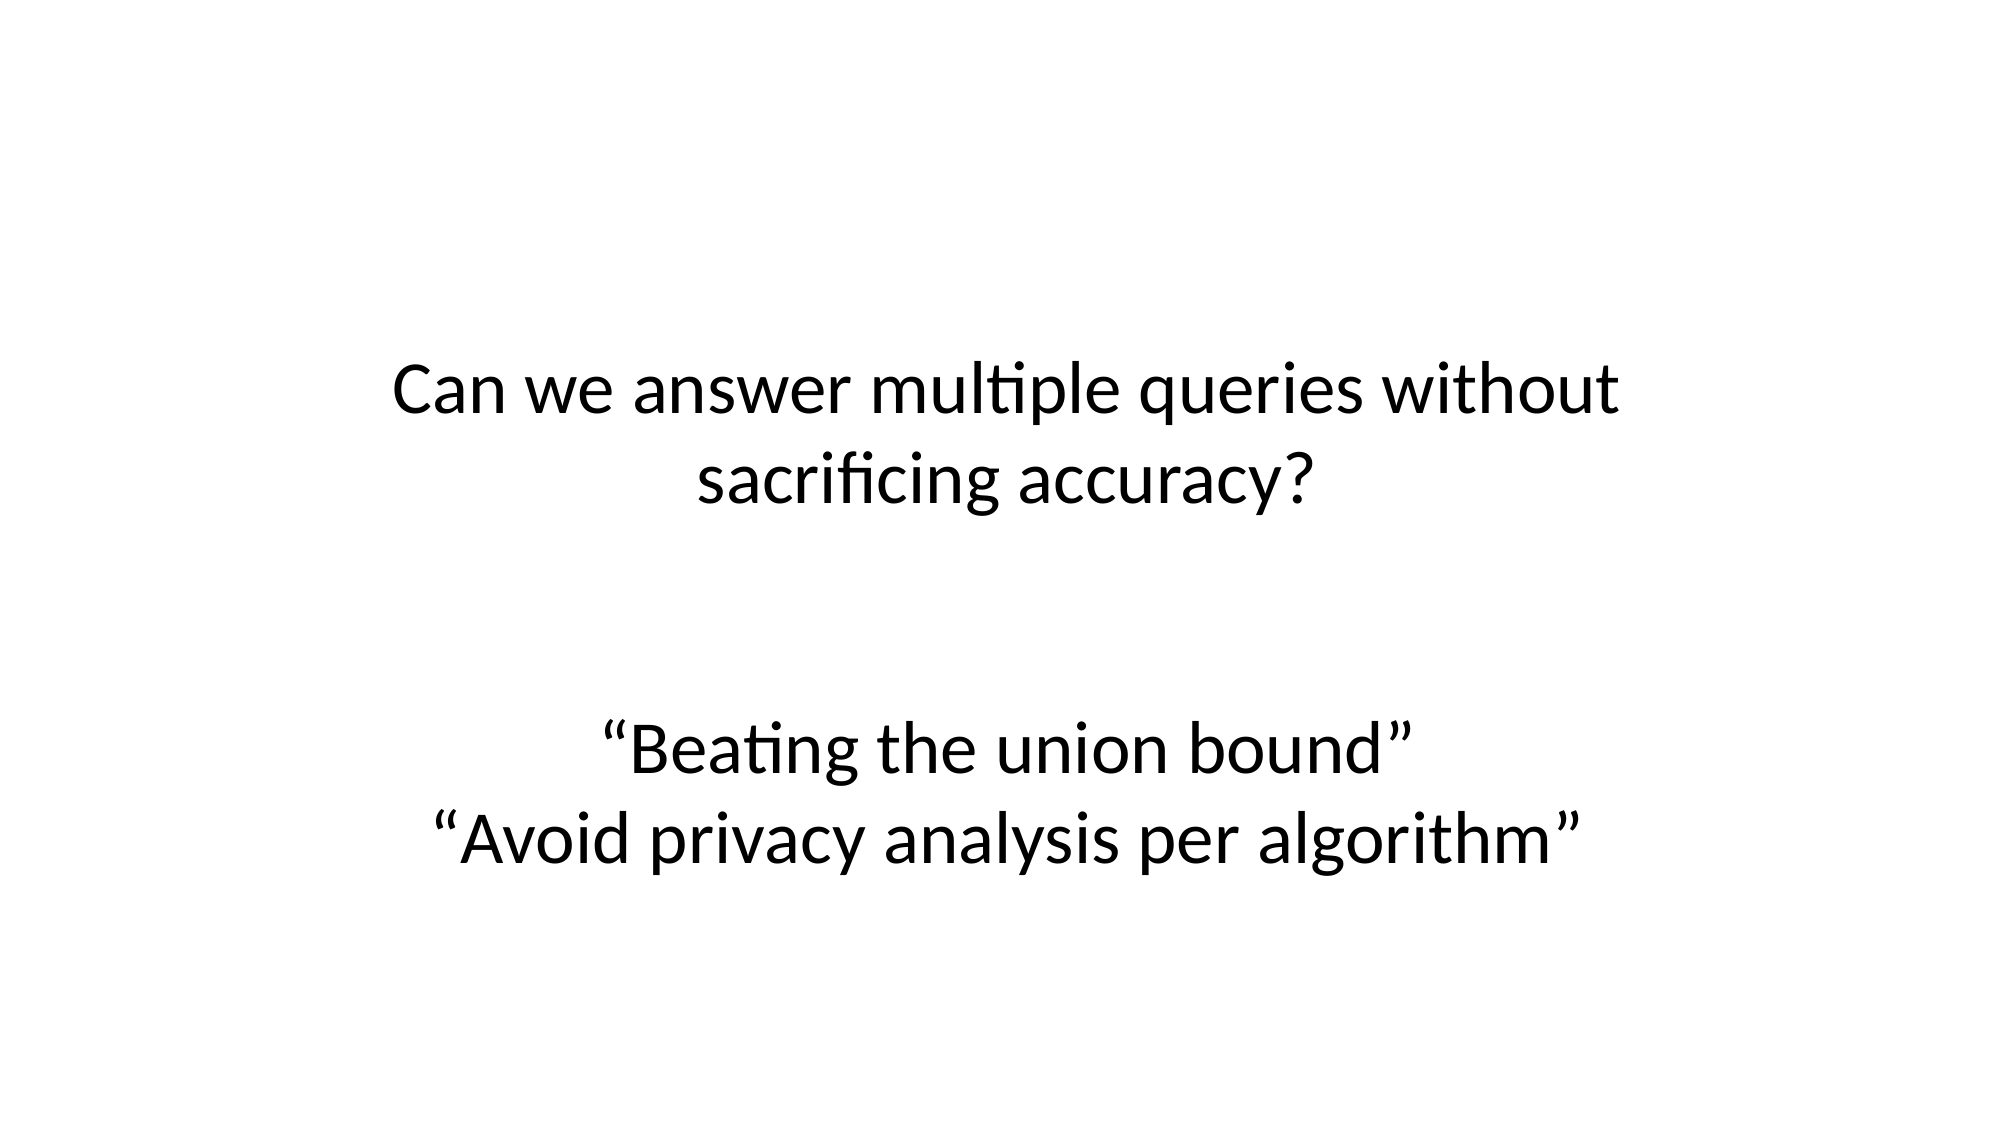

Can we answer multiple queries without sacrificing accuracy?

“Beating the union bound”
“Avoid privacy analysis per algorithm”